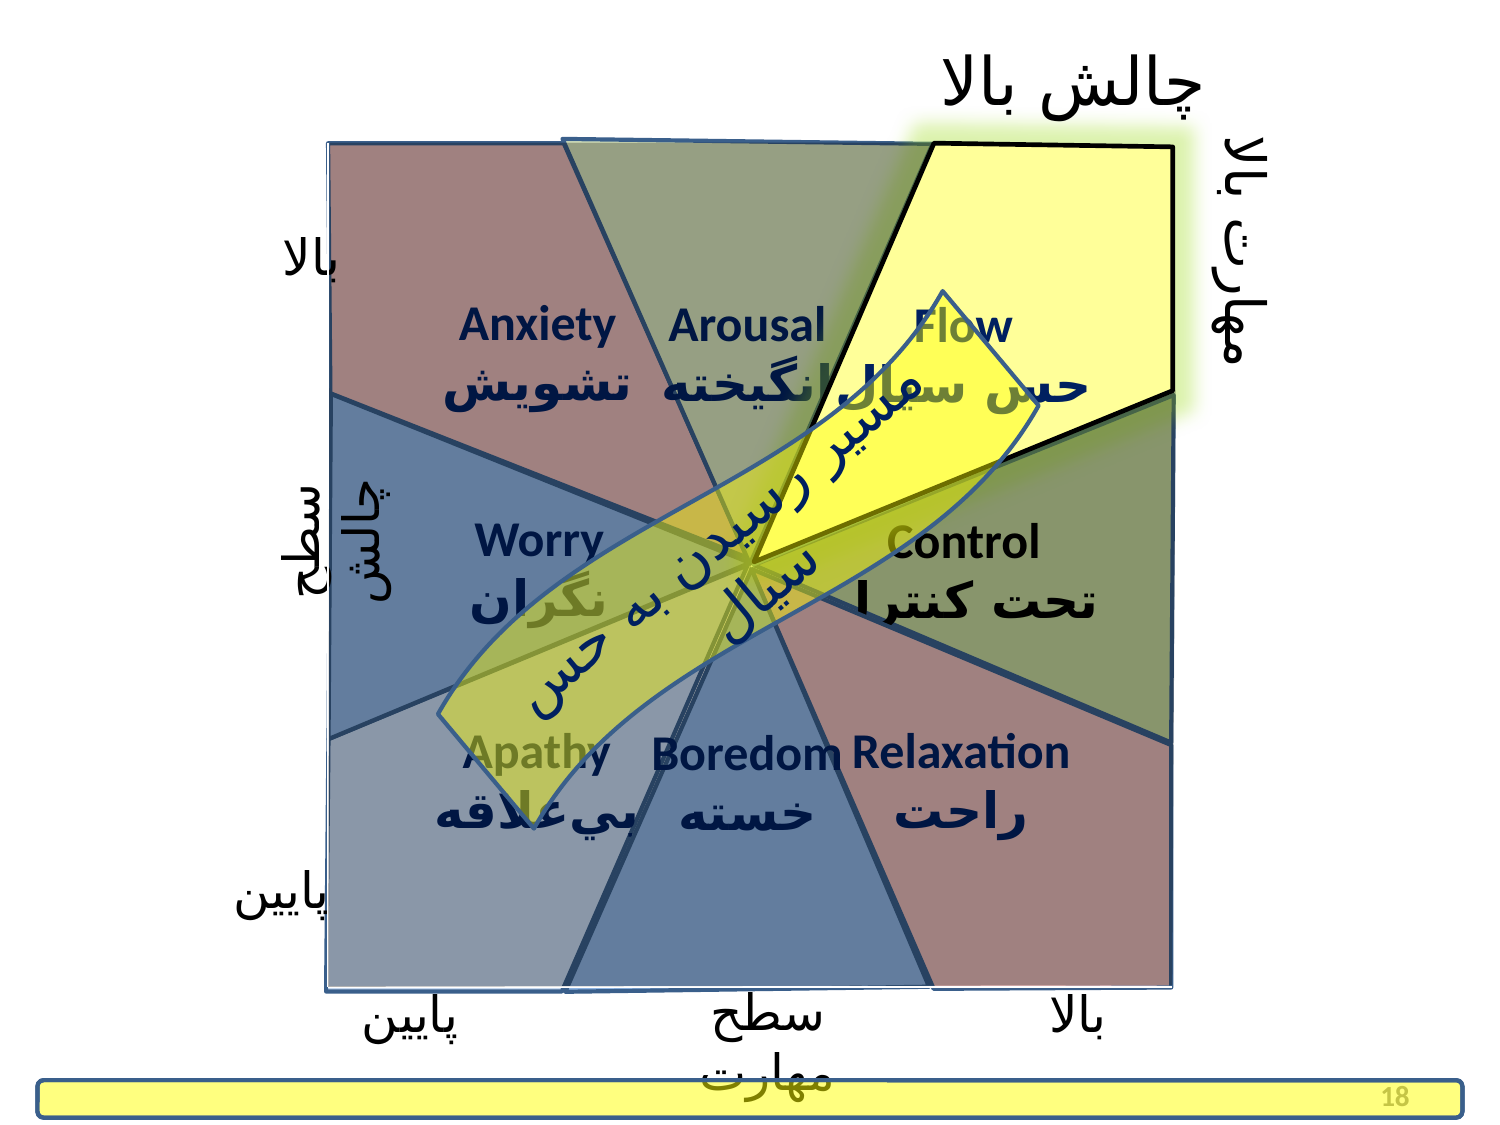

چالش بالا
Arousal
انگيخته
Anxiety
تشويش
Worry
نگران
Control
تحت كنترل
Apathy
بي‌علاقه
Relaxation
راحت
Boredom
خسته
Flow
حس سيال

بالا
سطح چالش
پایین
سطح مهارت
پایین
بالا
# مهارت بالا
مسير رسيدن به حس سيال
18